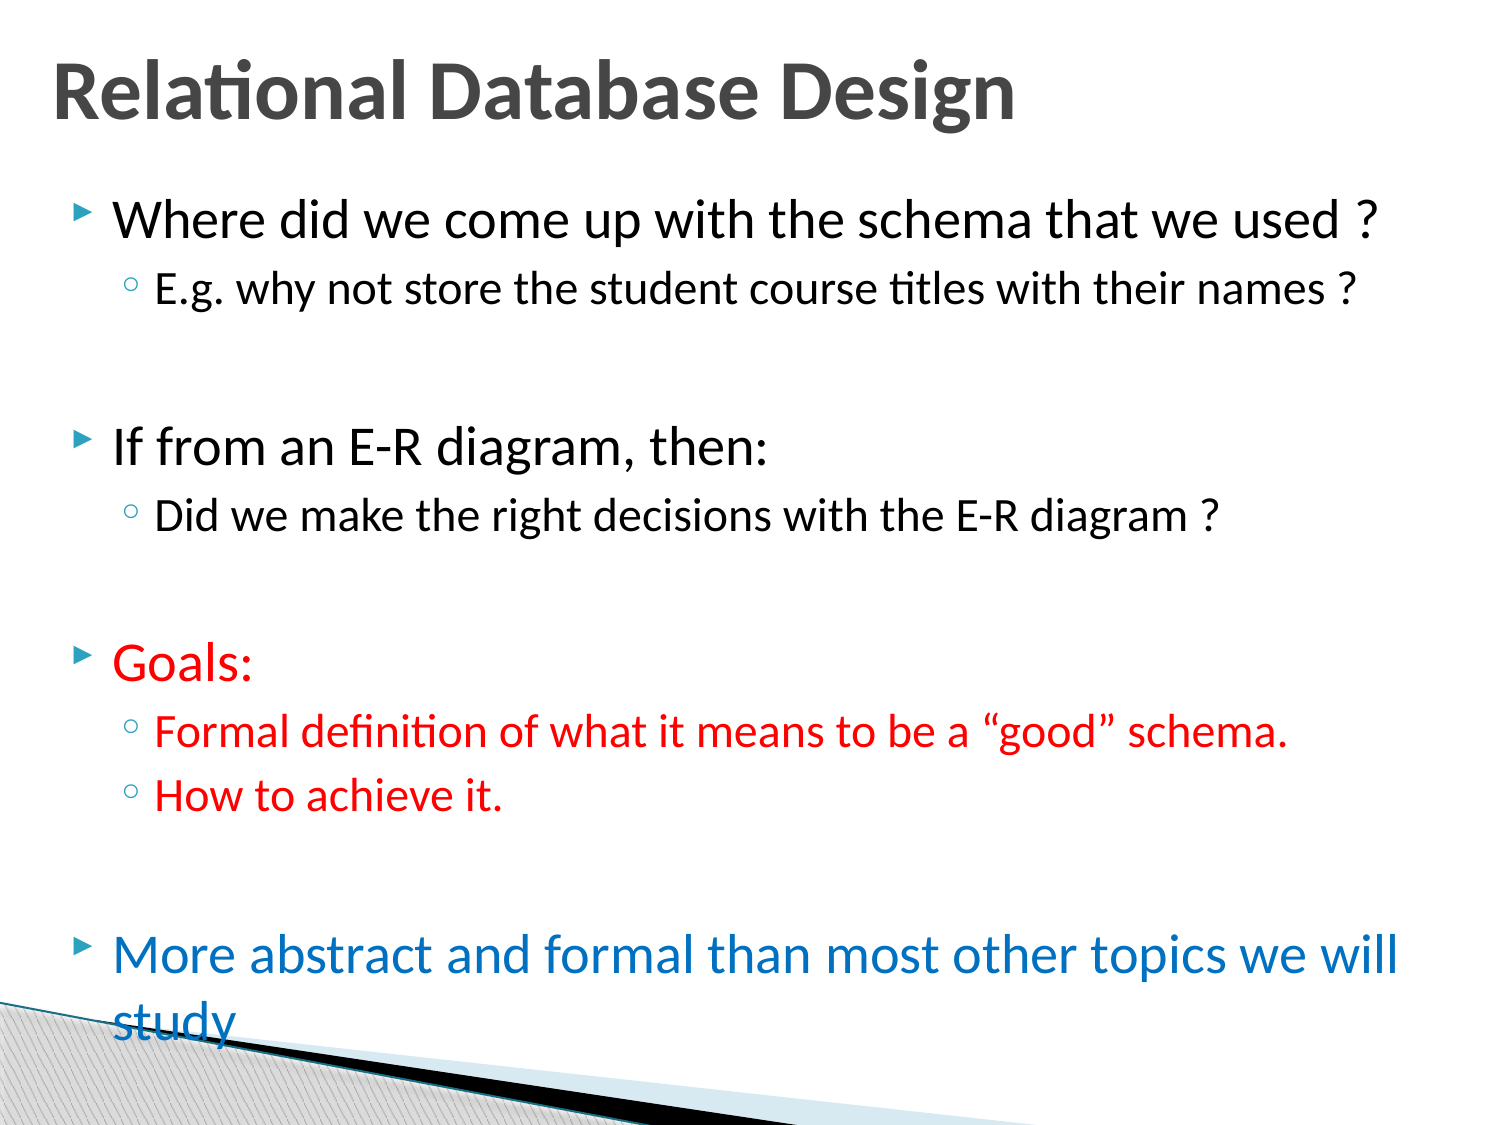

# Relational Database Design
Where did we come up with the schema that we used ?
E.g. why not store the student course titles with their names ?

If from an E-R diagram, then:
Did we make the right decisions with the E-R diagram ?

Goals:
Formal definition of what it means to be a “good” schema.
How to achieve it.

More abstract and formal than most other topics we will study